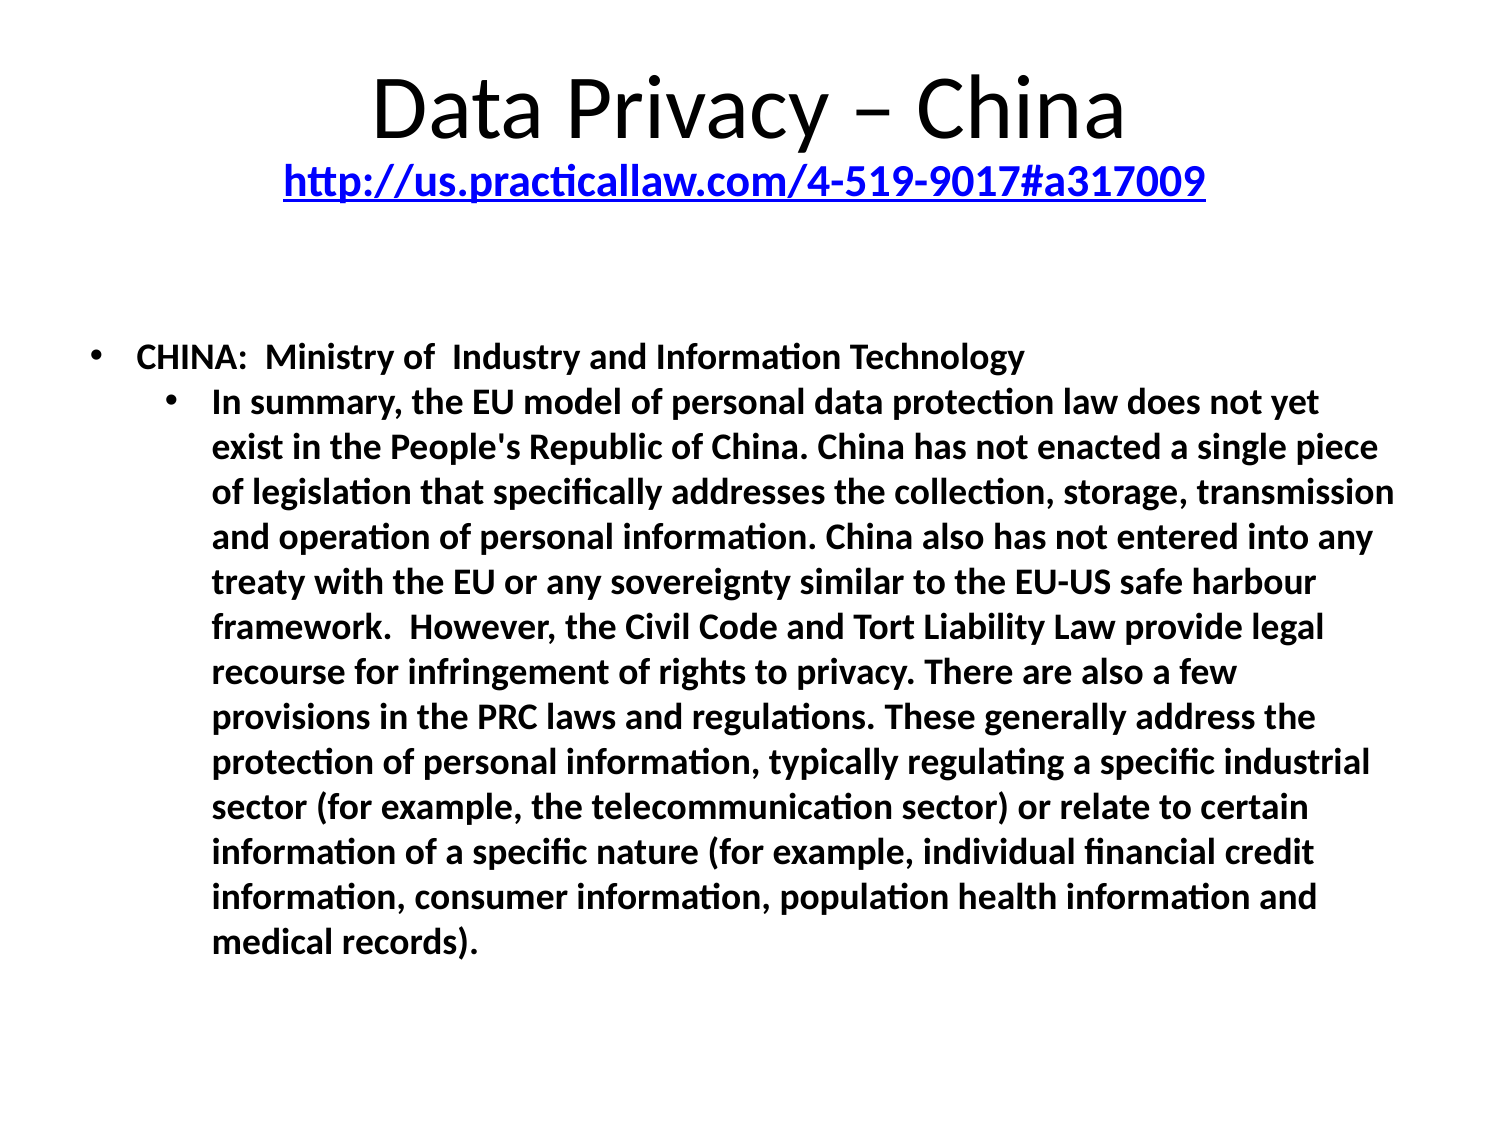

# Data Privacy – China http://us.practicallaw.com/4-519-9017#a317009
CHINA:  Ministry of  Industry and Information Technology
In summary, the EU model of personal data protection law does not yet exist in the People's Republic of China. China has not enacted a single piece of legislation that specifically addresses the collection, storage, transmission and operation of personal information. China also has not entered into any treaty with the EU or any sovereignty similar to the EU-US safe harbour framework.  However, the Civil Code and Tort Liability Law provide legal recourse for infringement of rights to privacy. There are also a few provisions in the PRC laws and regulations. These generally address the protection of personal information, typically regulating a specific industrial sector (for example, the telecommunication sector) or relate to certain information of a specific nature (for example, individual financial credit information, consumer information, population health information and medical records).